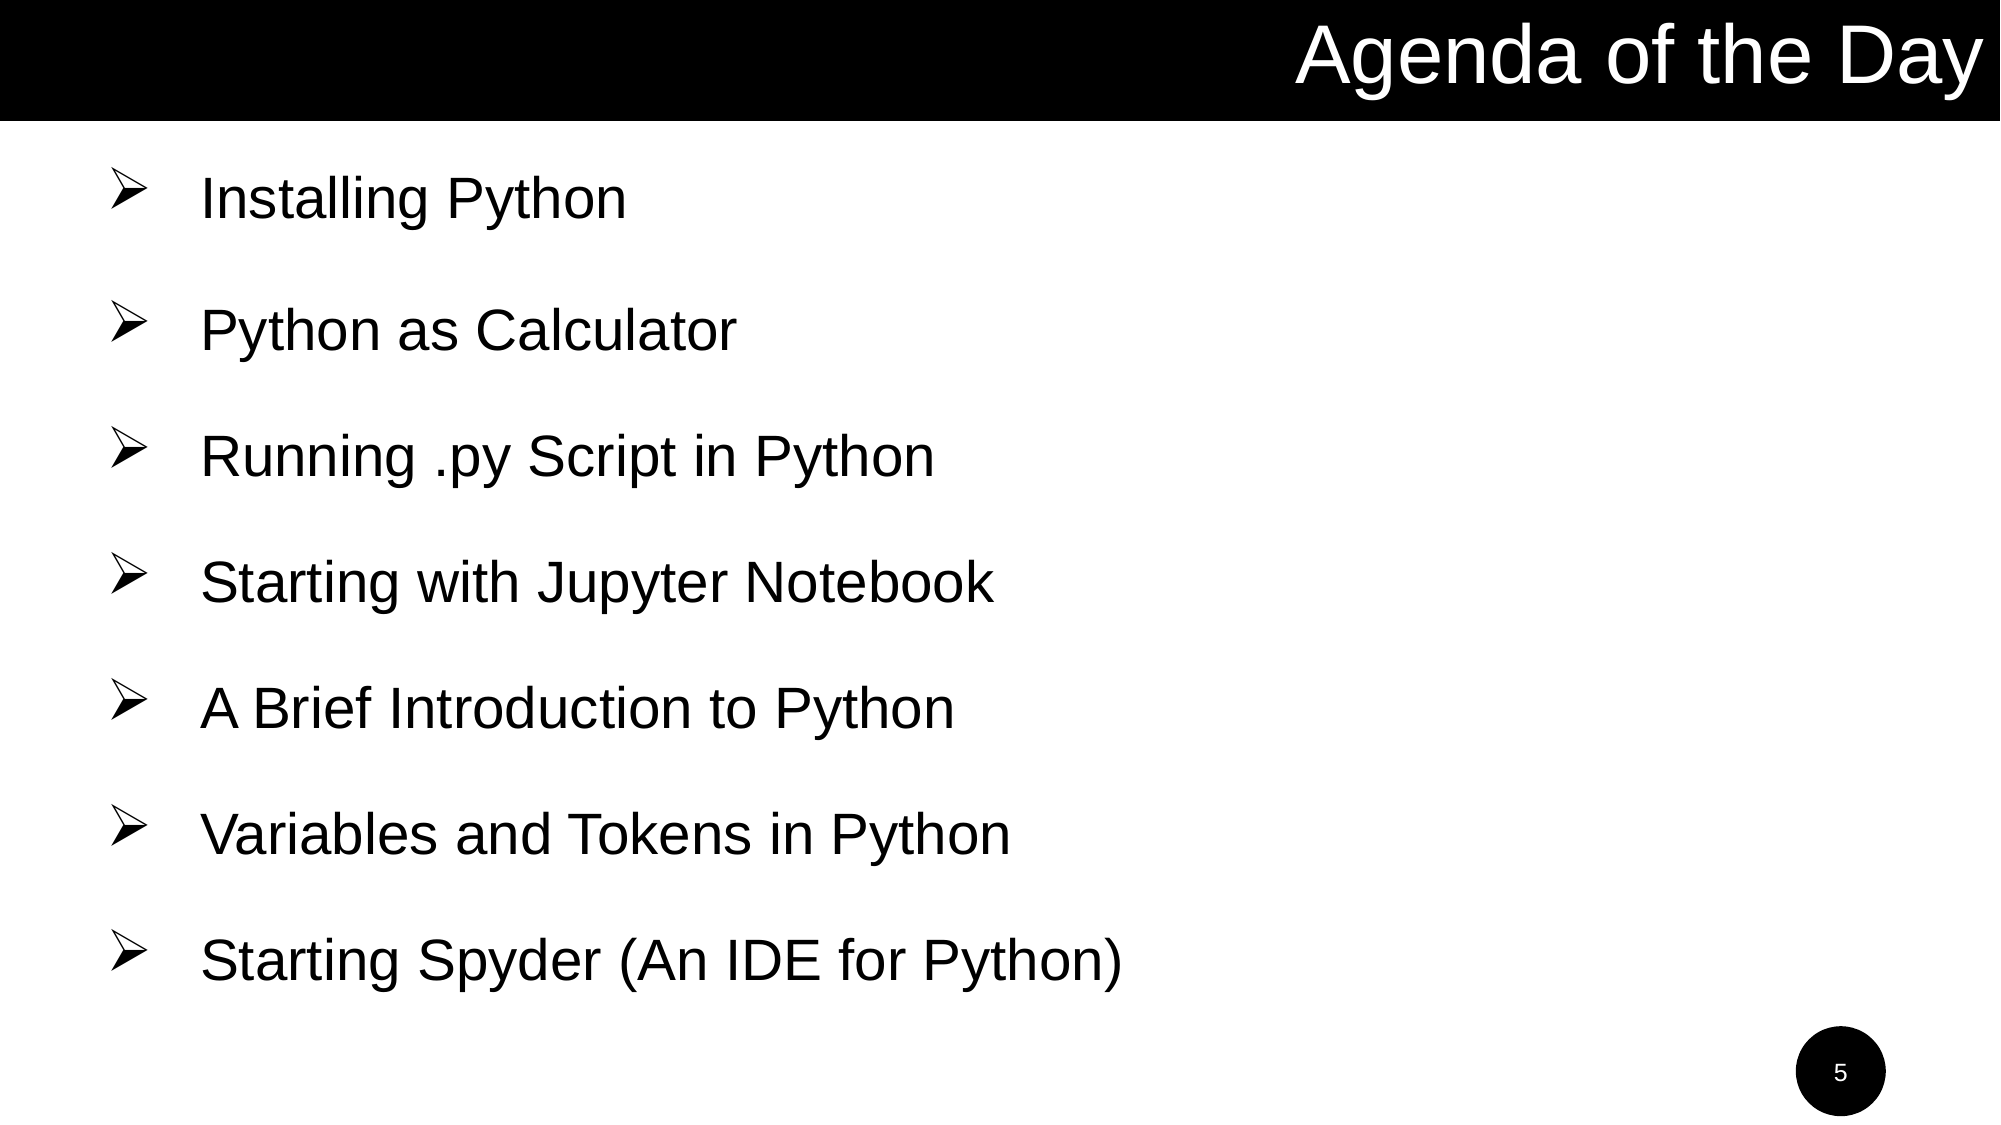

Agenda of the Day
Installing Python

Python as Calculator

Running .py Script in Python

Starting with Jupyter Notebook

A Brief Introduction to Python

Variables and Tokens in Python

Starting Spyder (An IDE for Python)
5